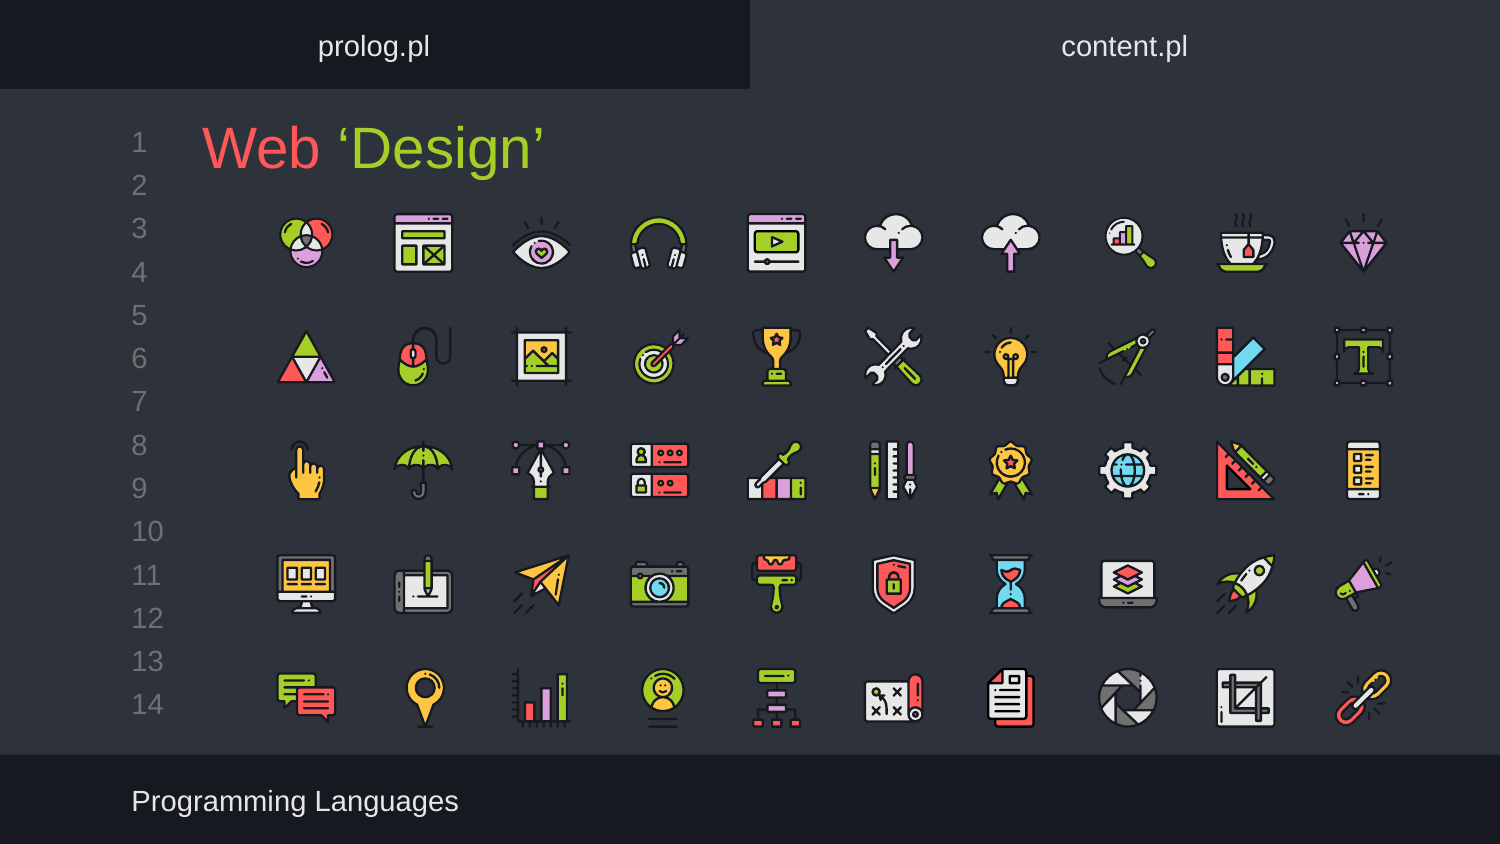

prolog.pl
content.pl
# Web ‘Design’

Programming Languages